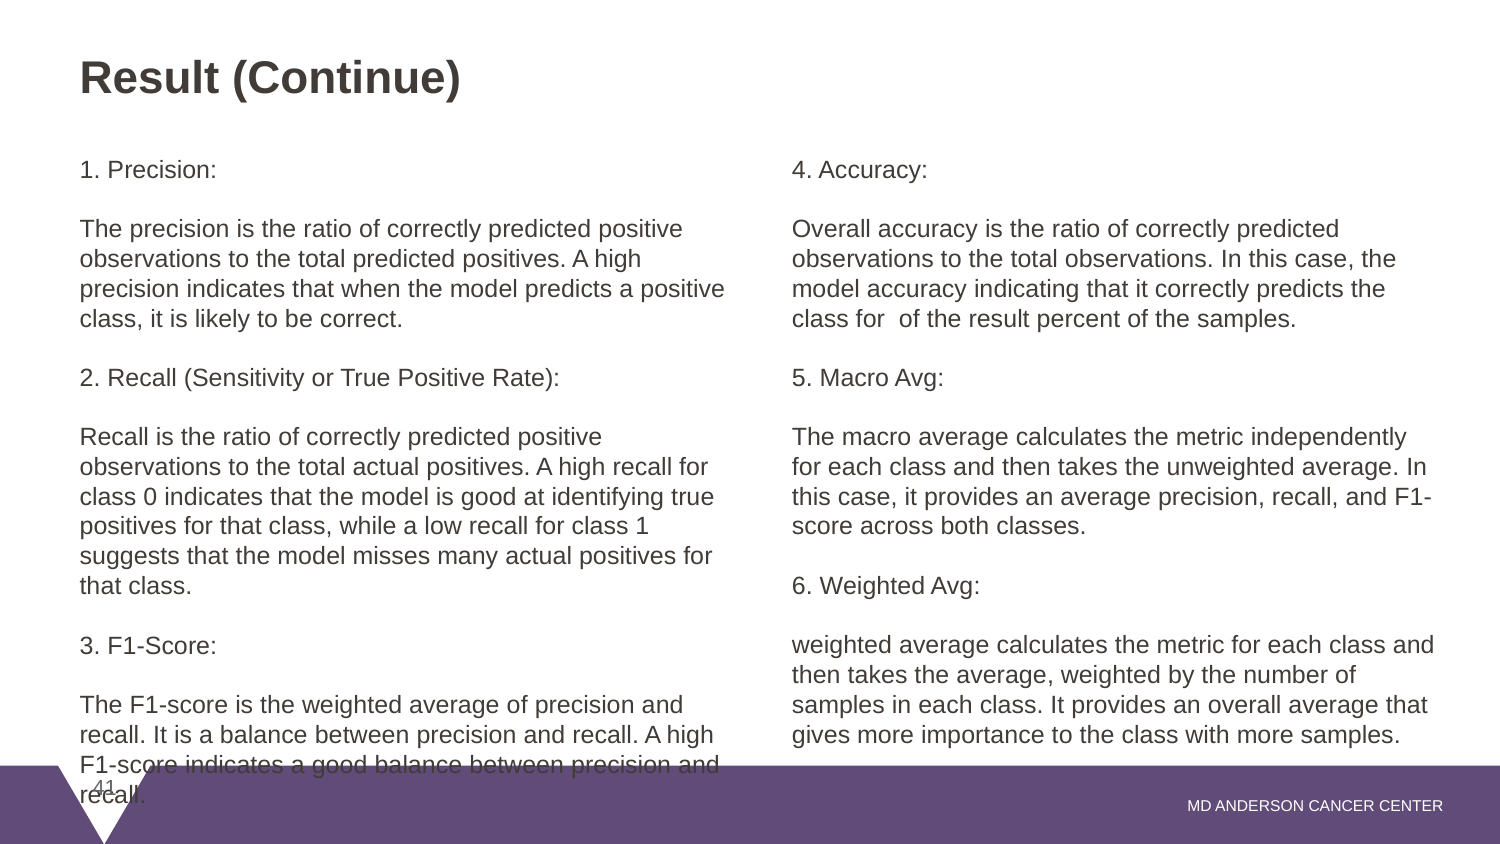

# Result (Continue)
1. Precision:
The precision is the ratio of correctly predicted positive observations to the total predicted positives. A high precision indicates that when the model predicts a positive class, it is likely to be correct.
2. Recall (Sensitivity or True Positive Rate):
Recall is the ratio of correctly predicted positive observations to the total actual positives. A high recall for class 0 indicates that the model is good at identifying true positives for that class, while a low recall for class 1 suggests that the model misses many actual positives for that class.
3. F1-Score:
The F1-score is the weighted average of precision and recall. It is a balance between precision and recall. A high F1-score indicates a good balance between precision and recall.

4. Accuracy:
Overall accuracy is the ratio of correctly predicted observations to the total observations. In this case, the model accuracy indicating that it correctly predicts the class for  of the result percent of the samples.
5. Macro Avg:
The macro average calculates the metric independently for each class and then takes the unweighted average. In this case, it provides an average precision, recall, and F1-score across both classes.
6. Weighted Avg:
weighted average calculates the metric for each class and then takes the average, weighted by the number of samples in each class. It provides an overall average that gives more importance to the class with more samples.
41